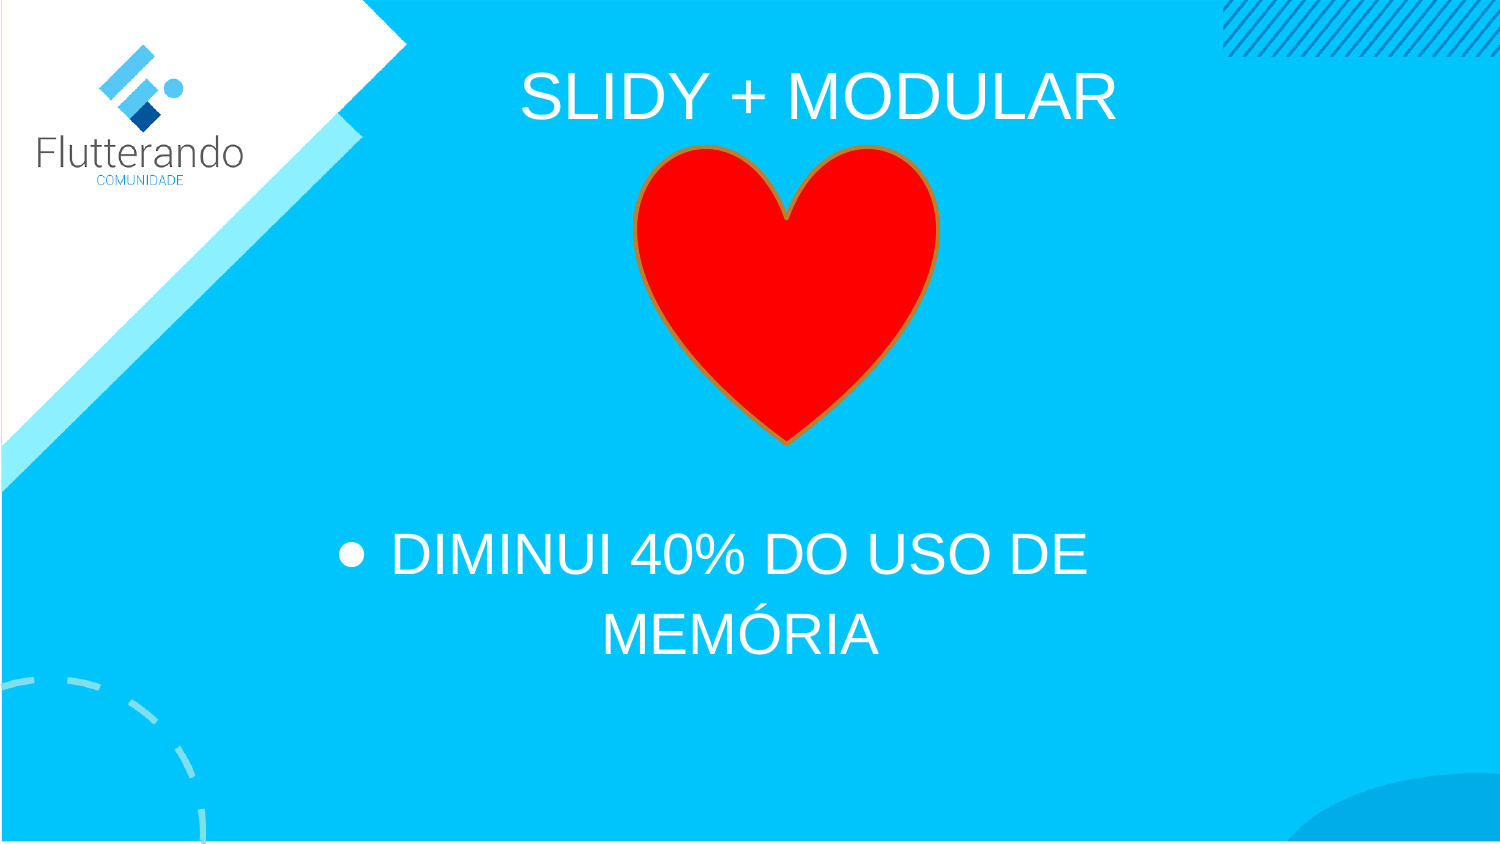

SLIDY + MODULAR

DIMINUI 40% DO USO DE MEMÓRIA